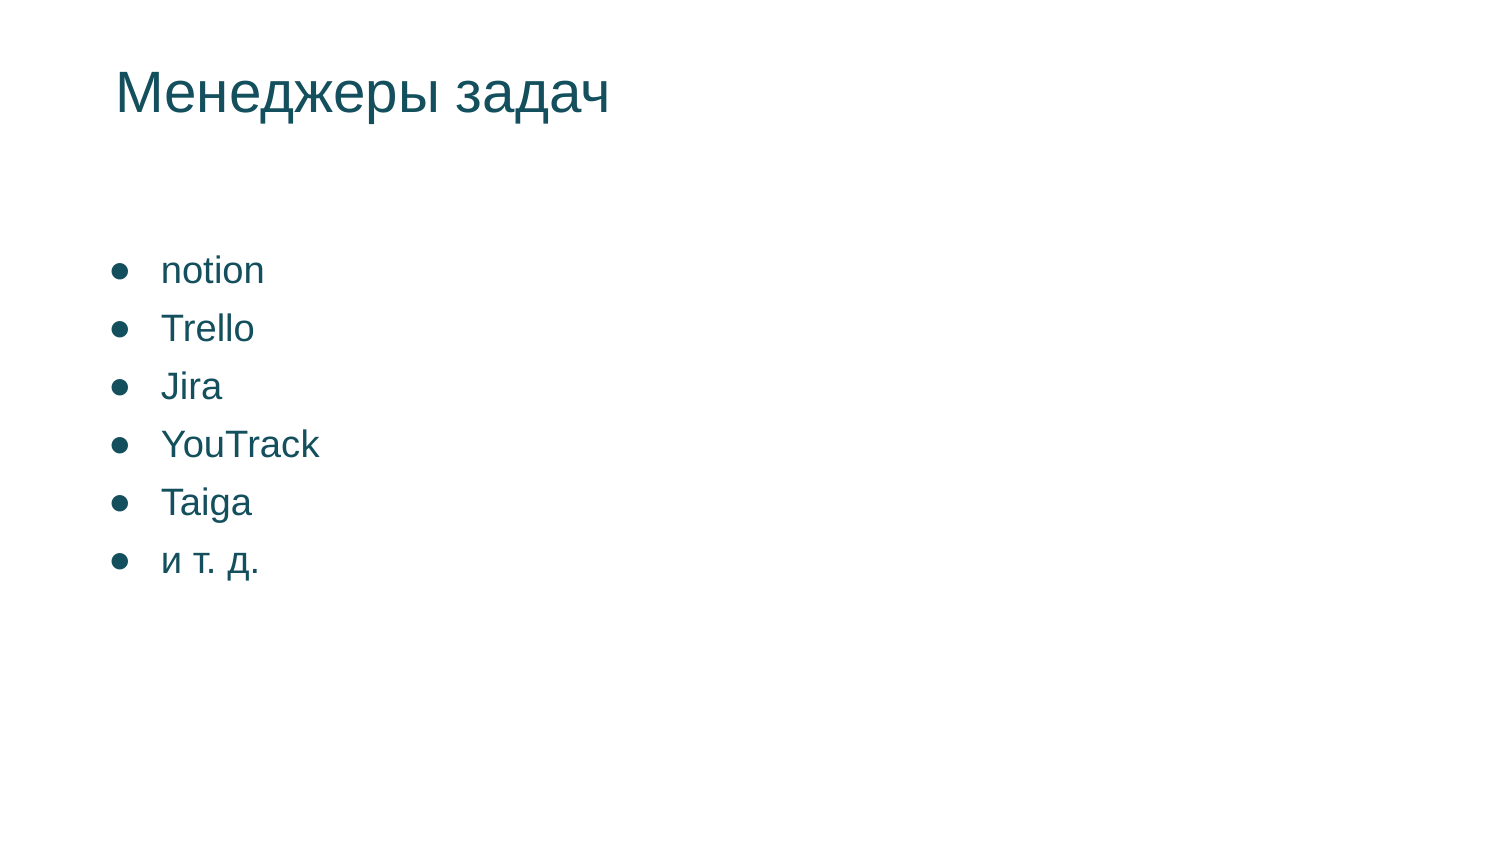

# Менеджеры задач

notion
Trello
Jira
YouTrack
Taiga
и т. д.